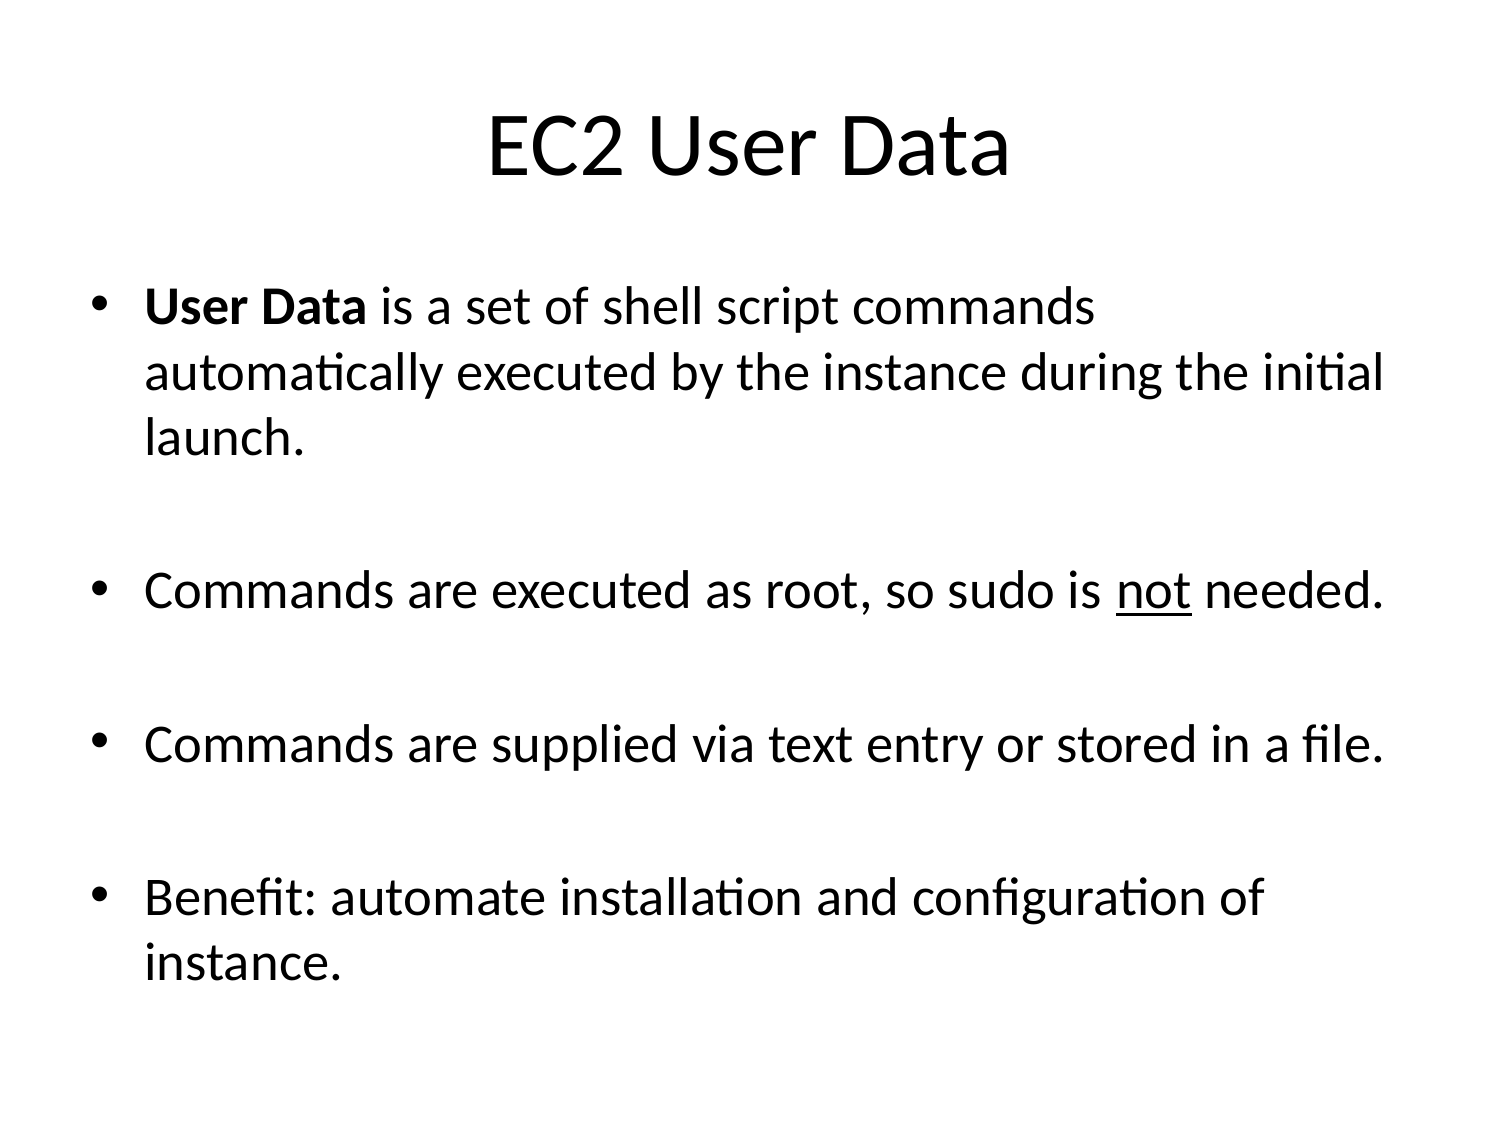

# EC2 User Data
User Data is a set of shell script commands automatically executed by the instance during the initial launch.

Commands are executed as root, so sudo is not needed.

Commands are supplied via text entry or stored in a file.

Benefit: automate installation and configuration of instance.